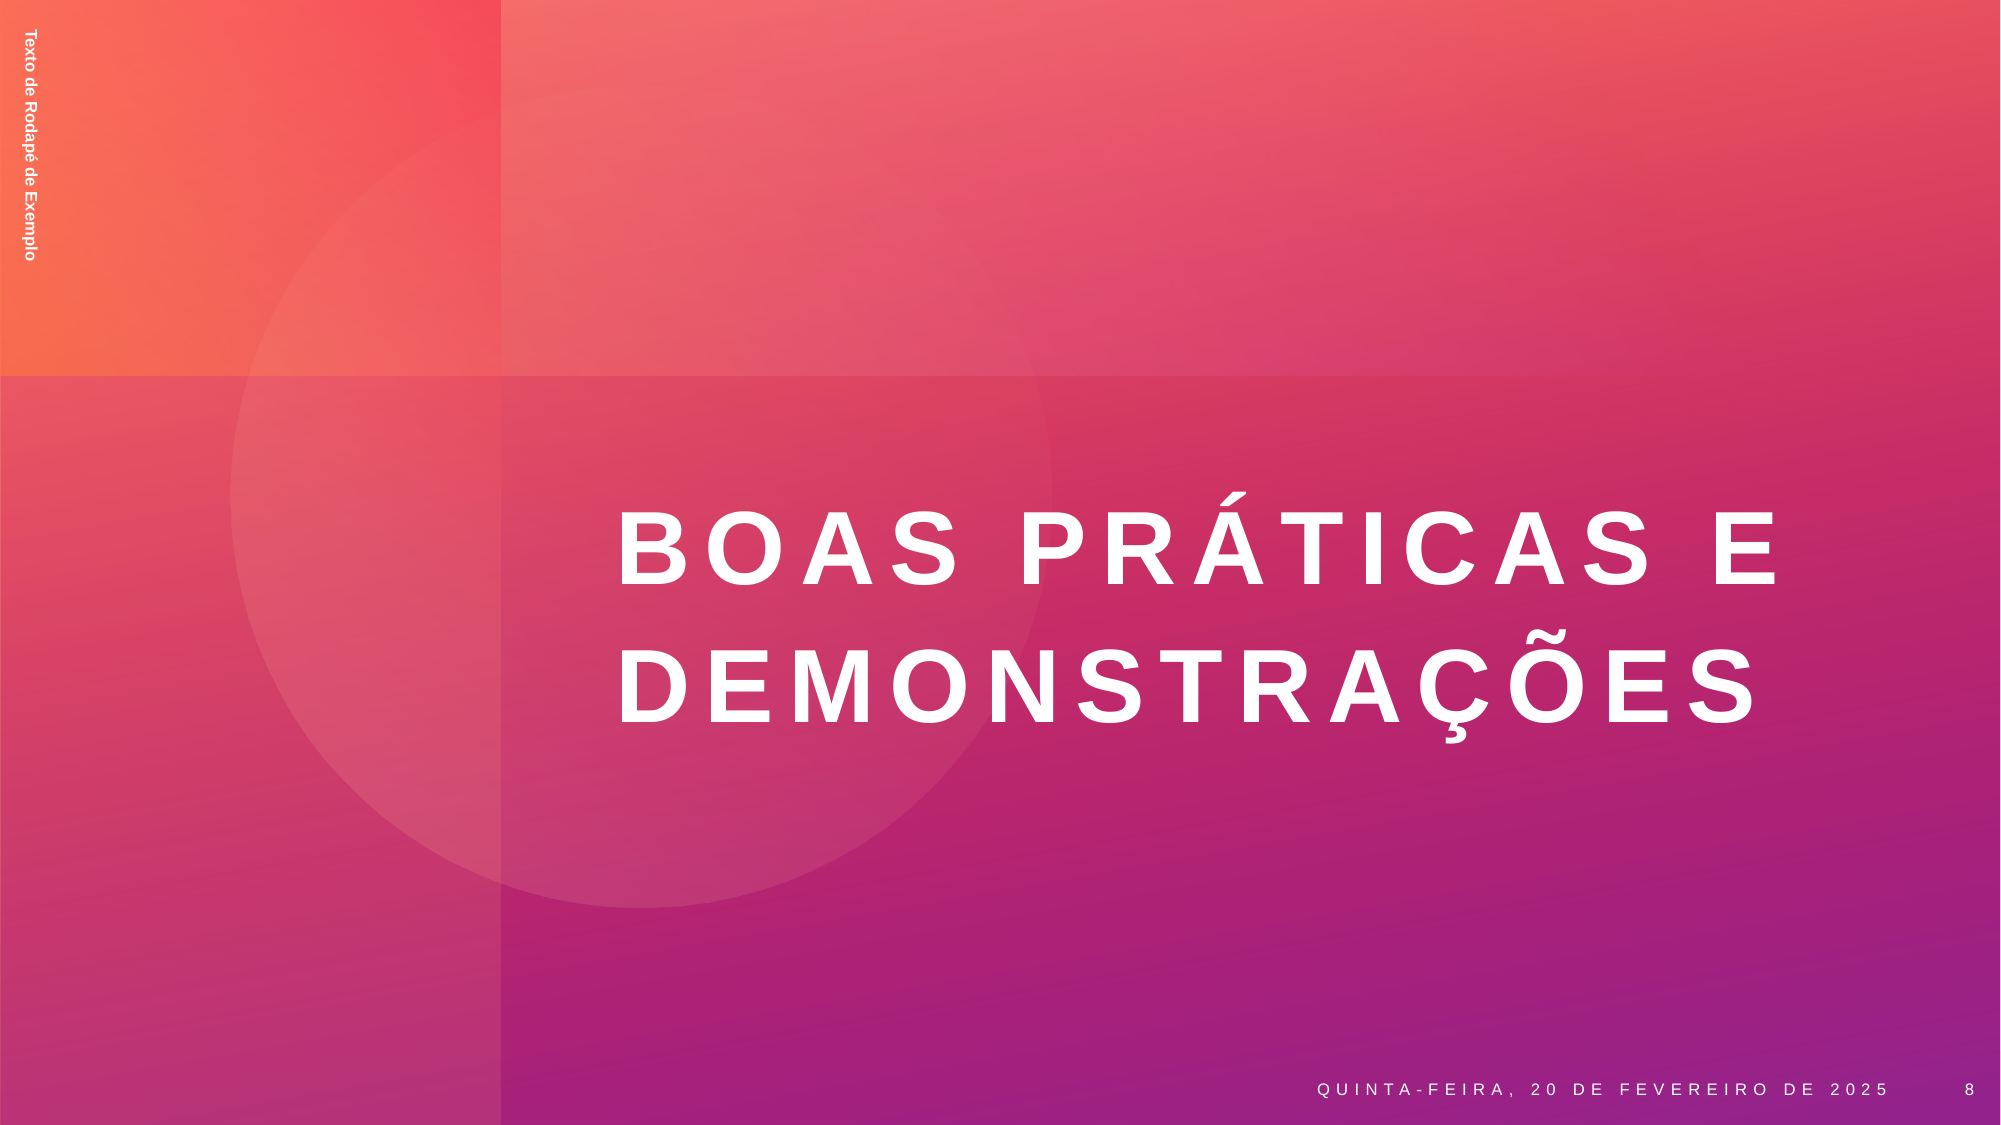

Texto de Rodapé de Exemplo
# Boas Práticas e Demonstrações
Quinta-feira, 20 de fevereiro de 2025
8